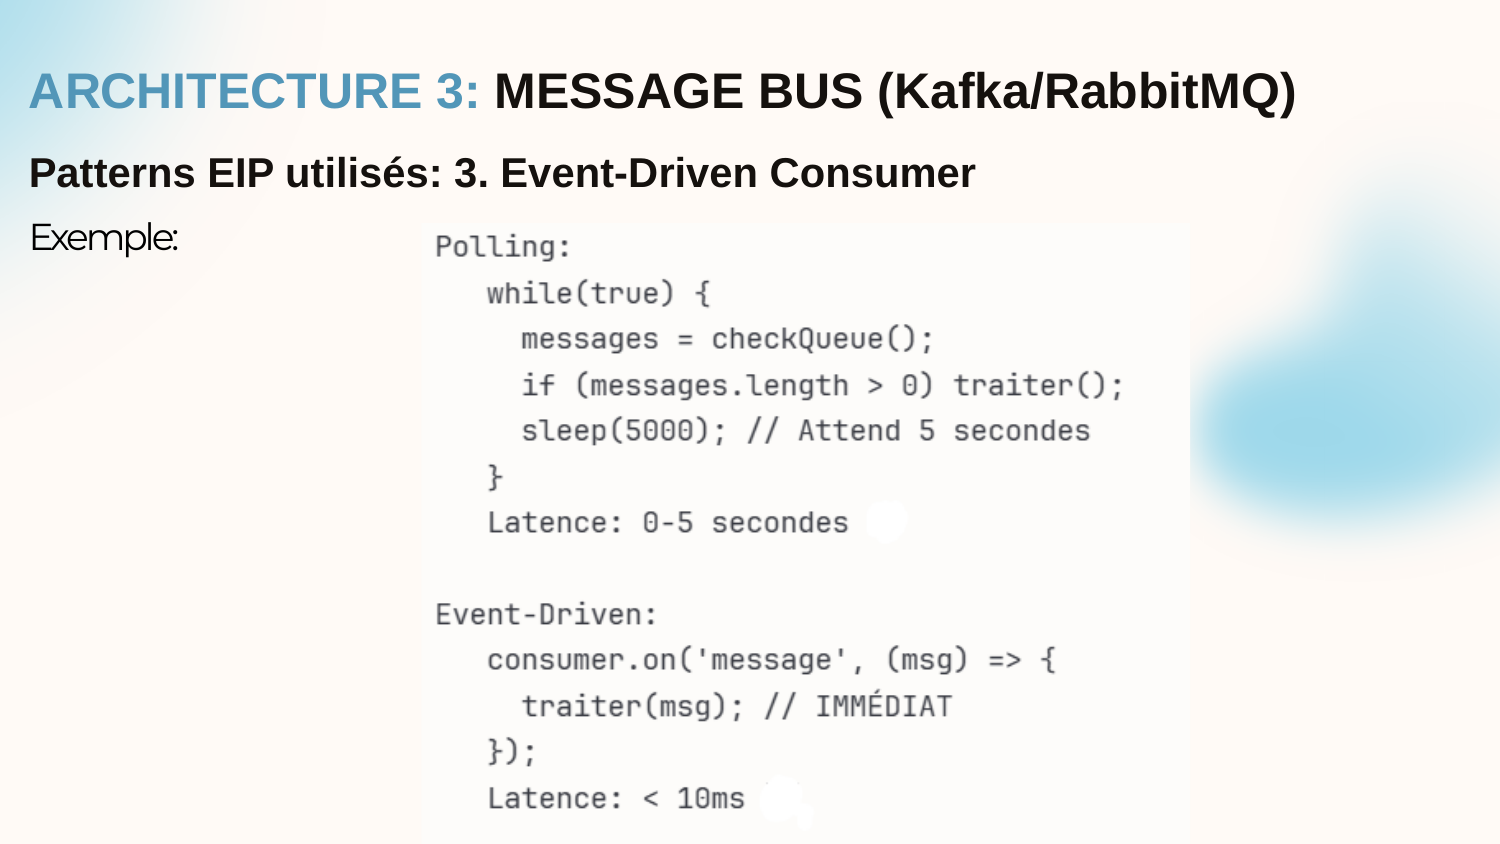

# ARCHITECTURE 3: MESSAGE BUS (Kafka/RabbitMQ)
Patterns EIP utilisés: 3. Event-Driven Consumer
Exemple: